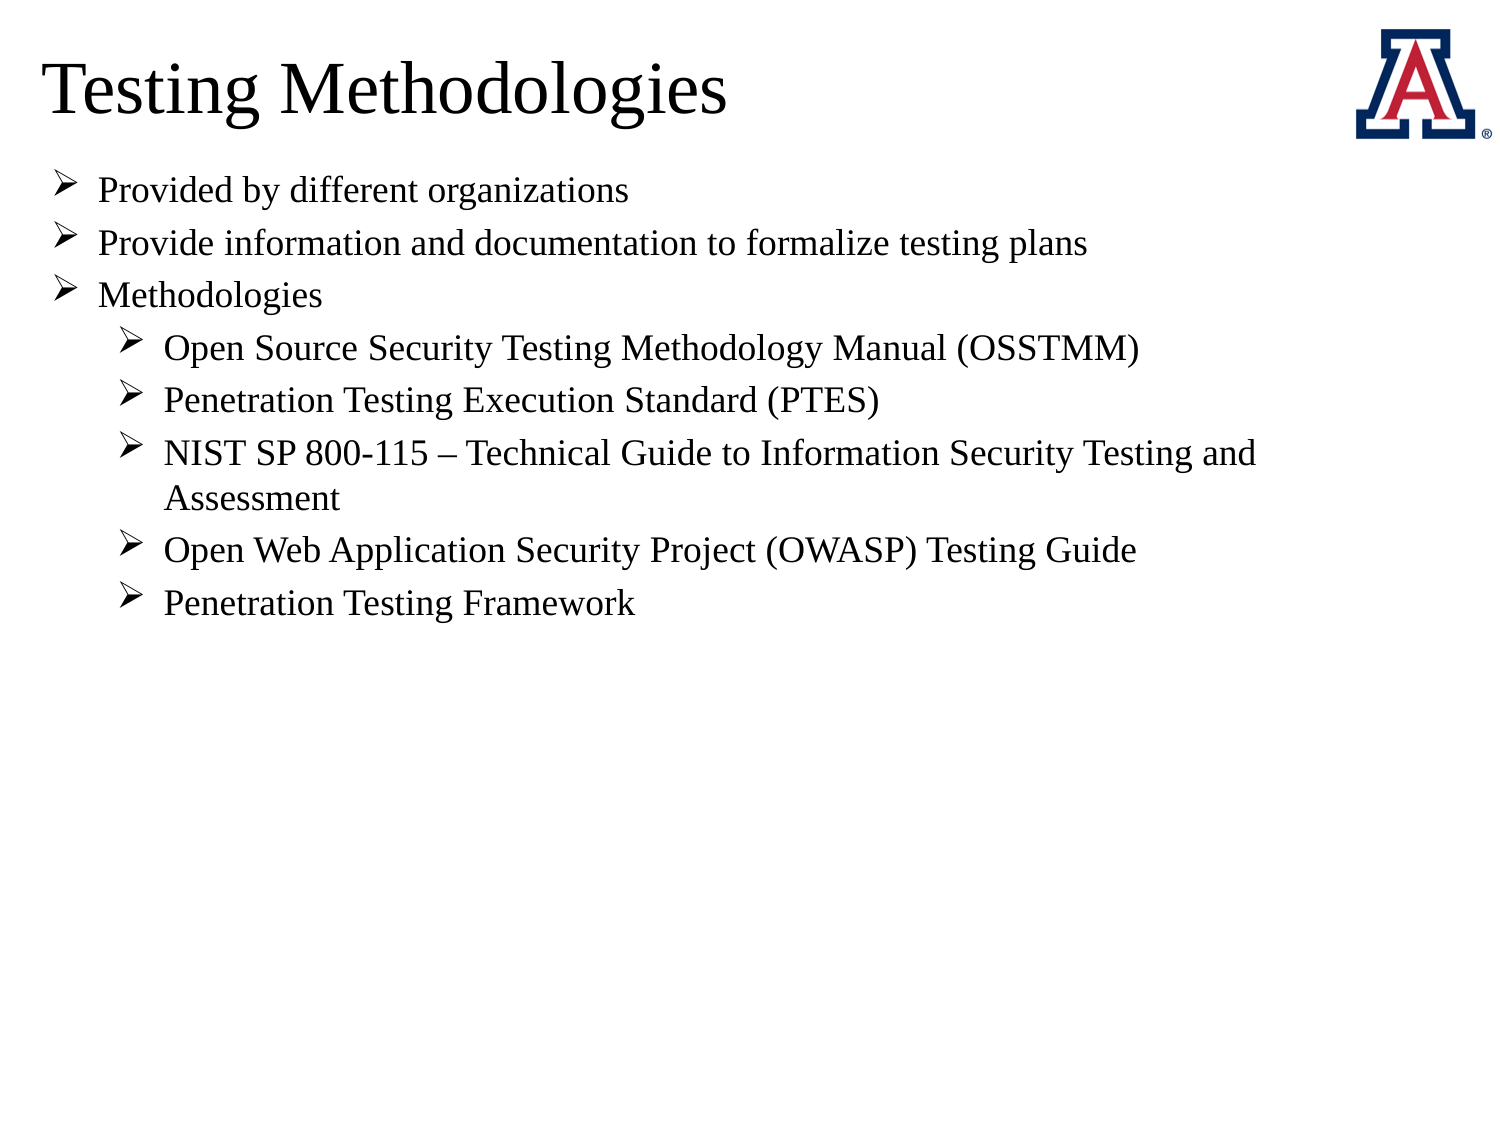

# Testing Methodologies
Provided by different organizations
Provide information and documentation to formalize testing plans
Methodologies
Open Source Security Testing Methodology Manual (OSSTMM)
Penetration Testing Execution Standard (PTES)
NIST SP 800-115 – Technical Guide to Information Security Testing and Assessment
Open Web Application Security Project (OWASP) Testing Guide
Penetration Testing Framework